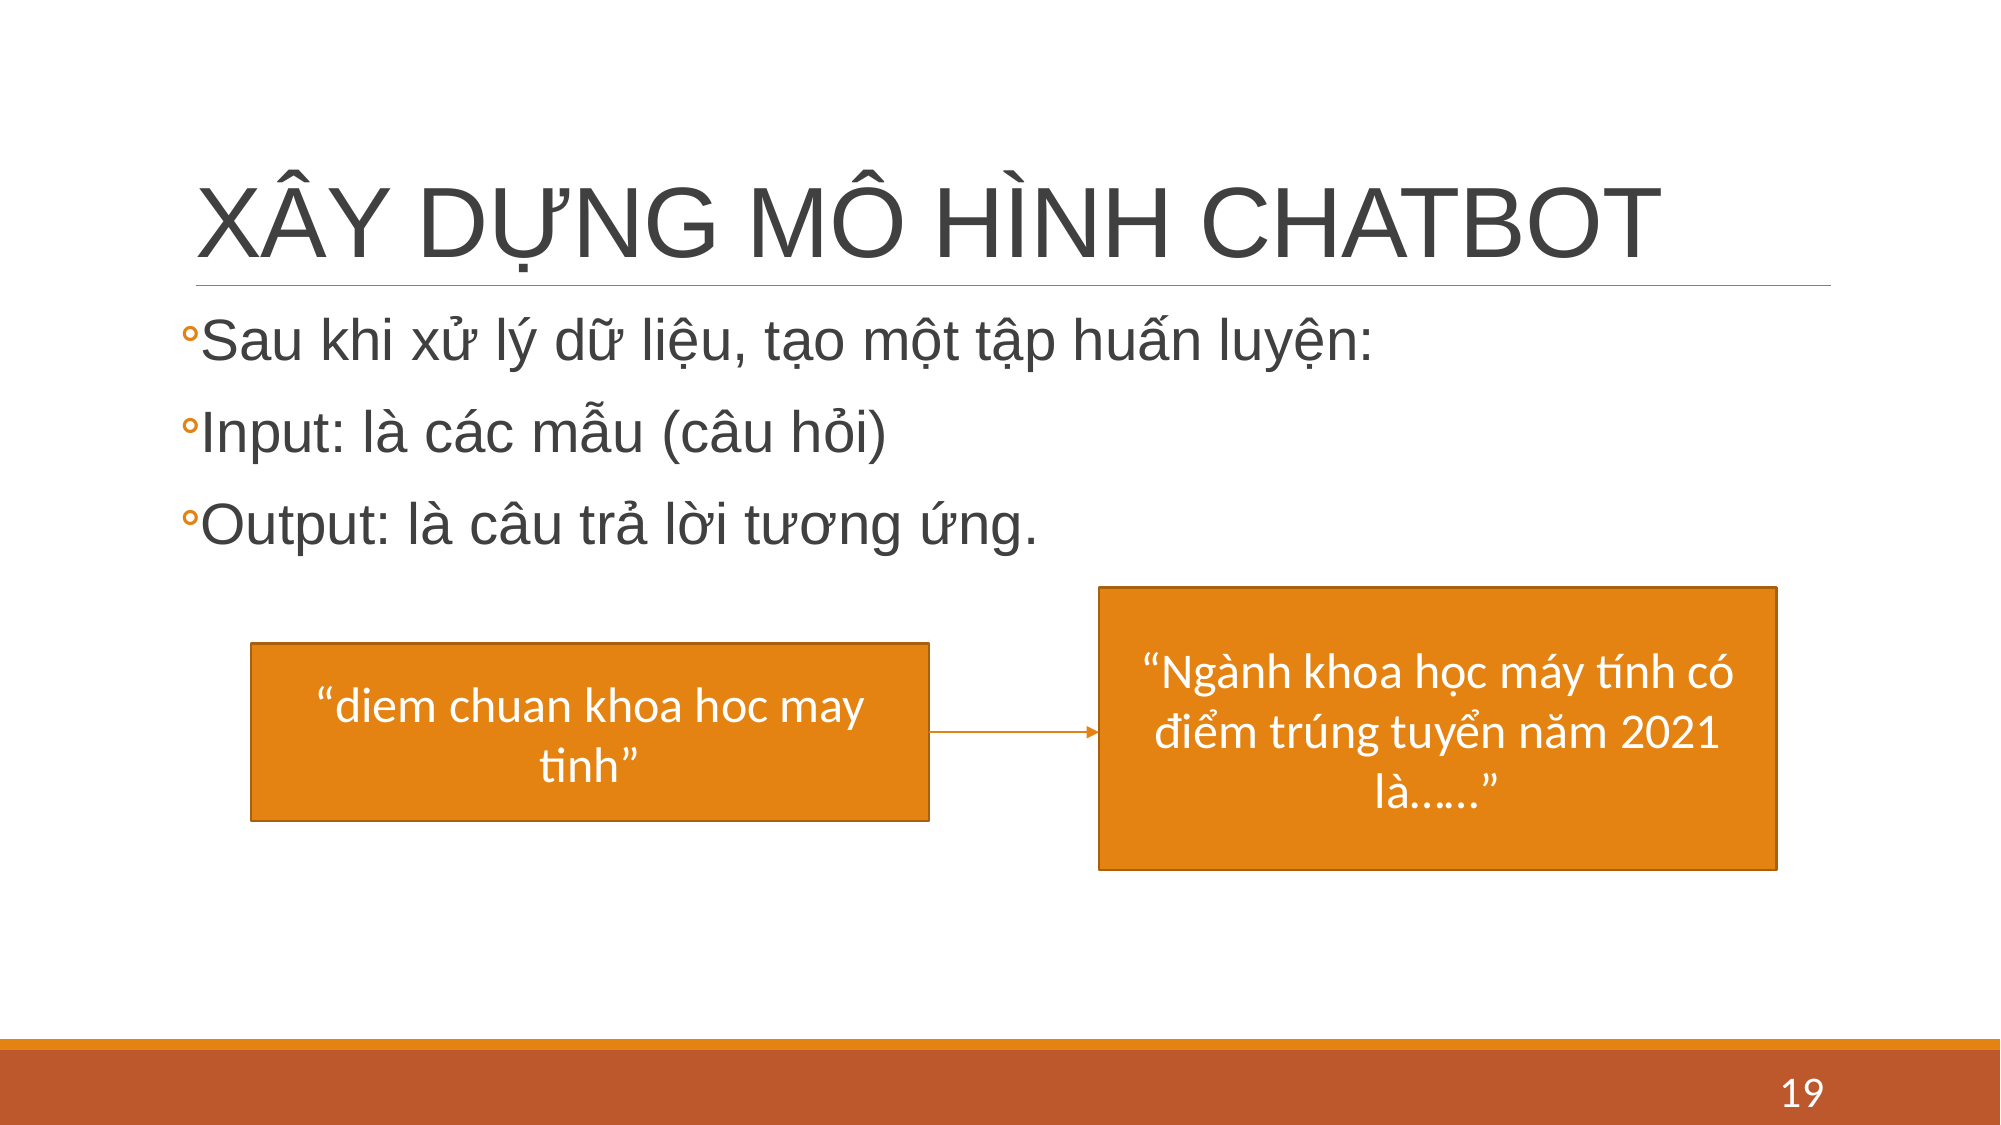

# Xây dựng mô hình Chatbot
Sau khi xử lý dữ liệu, tạo một tập huấn luyện:
Input: là các mẫu (câu hỏi)
Output: là câu trả lời tương ứng.
“Ngành khoa học máy tính có điểm trúng tuyển năm 2021 là……”
“diem chuan khoa hoc may tinh”
19